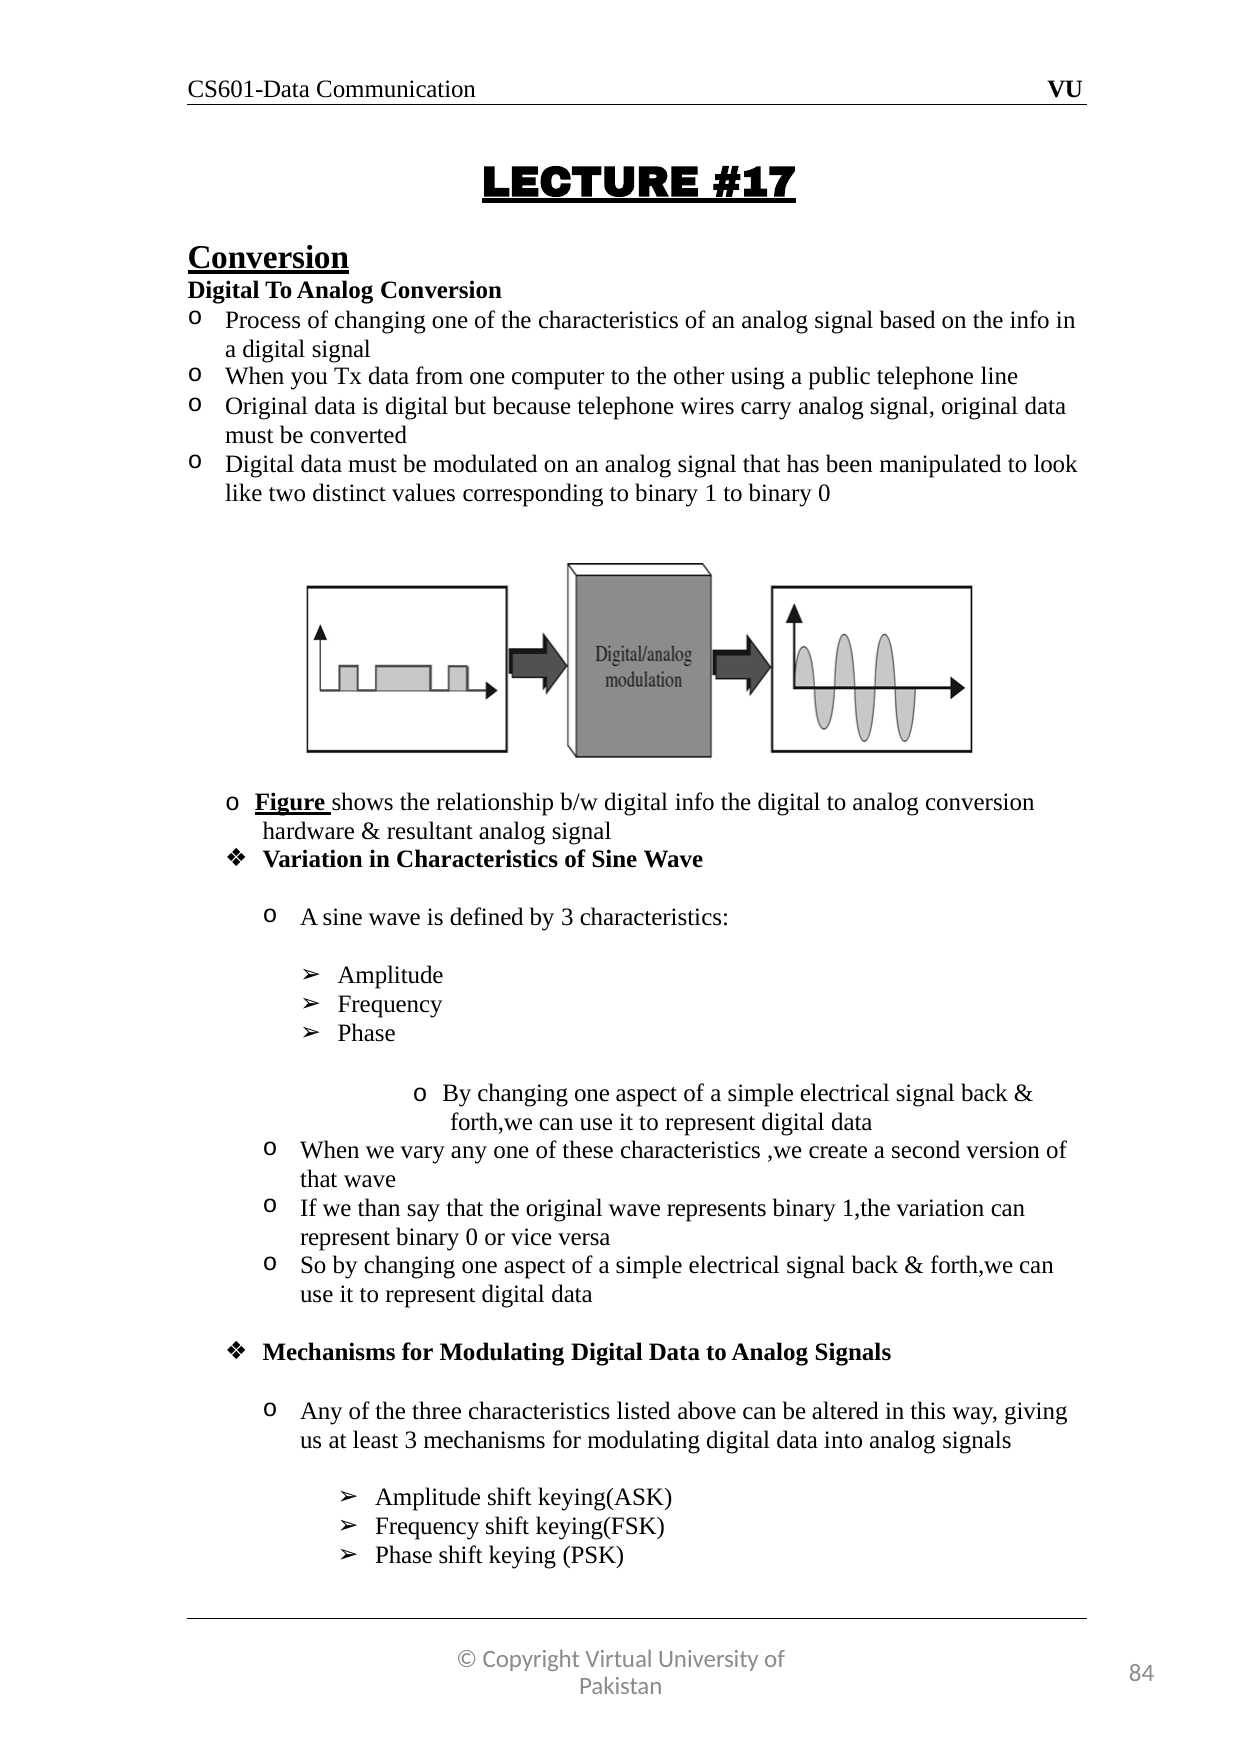

CS601-Data Communication
VU

LECTURE #17
Conversion
Digital To Analog Conversion
Process of changing one of the characteristics of an analog signal based on the info in  a digital signal
When you Tx data from one computer to the other using a public telephone line
Original data is digital but because telephone wires carry analog signal, original data  must be converted
Digital data must be modulated on an analog signal that has been manipulated to look  like two distinct values corresponding to binary 1 to binary 0

o Figure shows the relationship b/w digital info the digital to analog conversion  hardware & resultant analog signal
Variation in Characteristics of Sine Wave

A sine wave is defined by 3 characteristics:

Amplitude
Frequency
Phase

o By changing one aspect of a simple electrical signal back &  forth,we can use it to represent digital data
When we vary any one of these characteristics ,we create a second version of  that wave
If we than say that the original wave represents binary 1,the variation can  represent binary 0 or vice versa
So by changing one aspect of a simple electrical signal back & forth,we can  use it to represent digital data

Mechanisms for Modulating Digital Data to Analog Signals

Any of the three characteristics listed above can be altered in this way, giving  us at least 3 mechanisms for modulating digital data into analog signals

Amplitude shift keying(ASK)
Frequency shift keying(FSK)
Phase shift keying (PSK)

© Copyright Virtual University of Pakistan
84